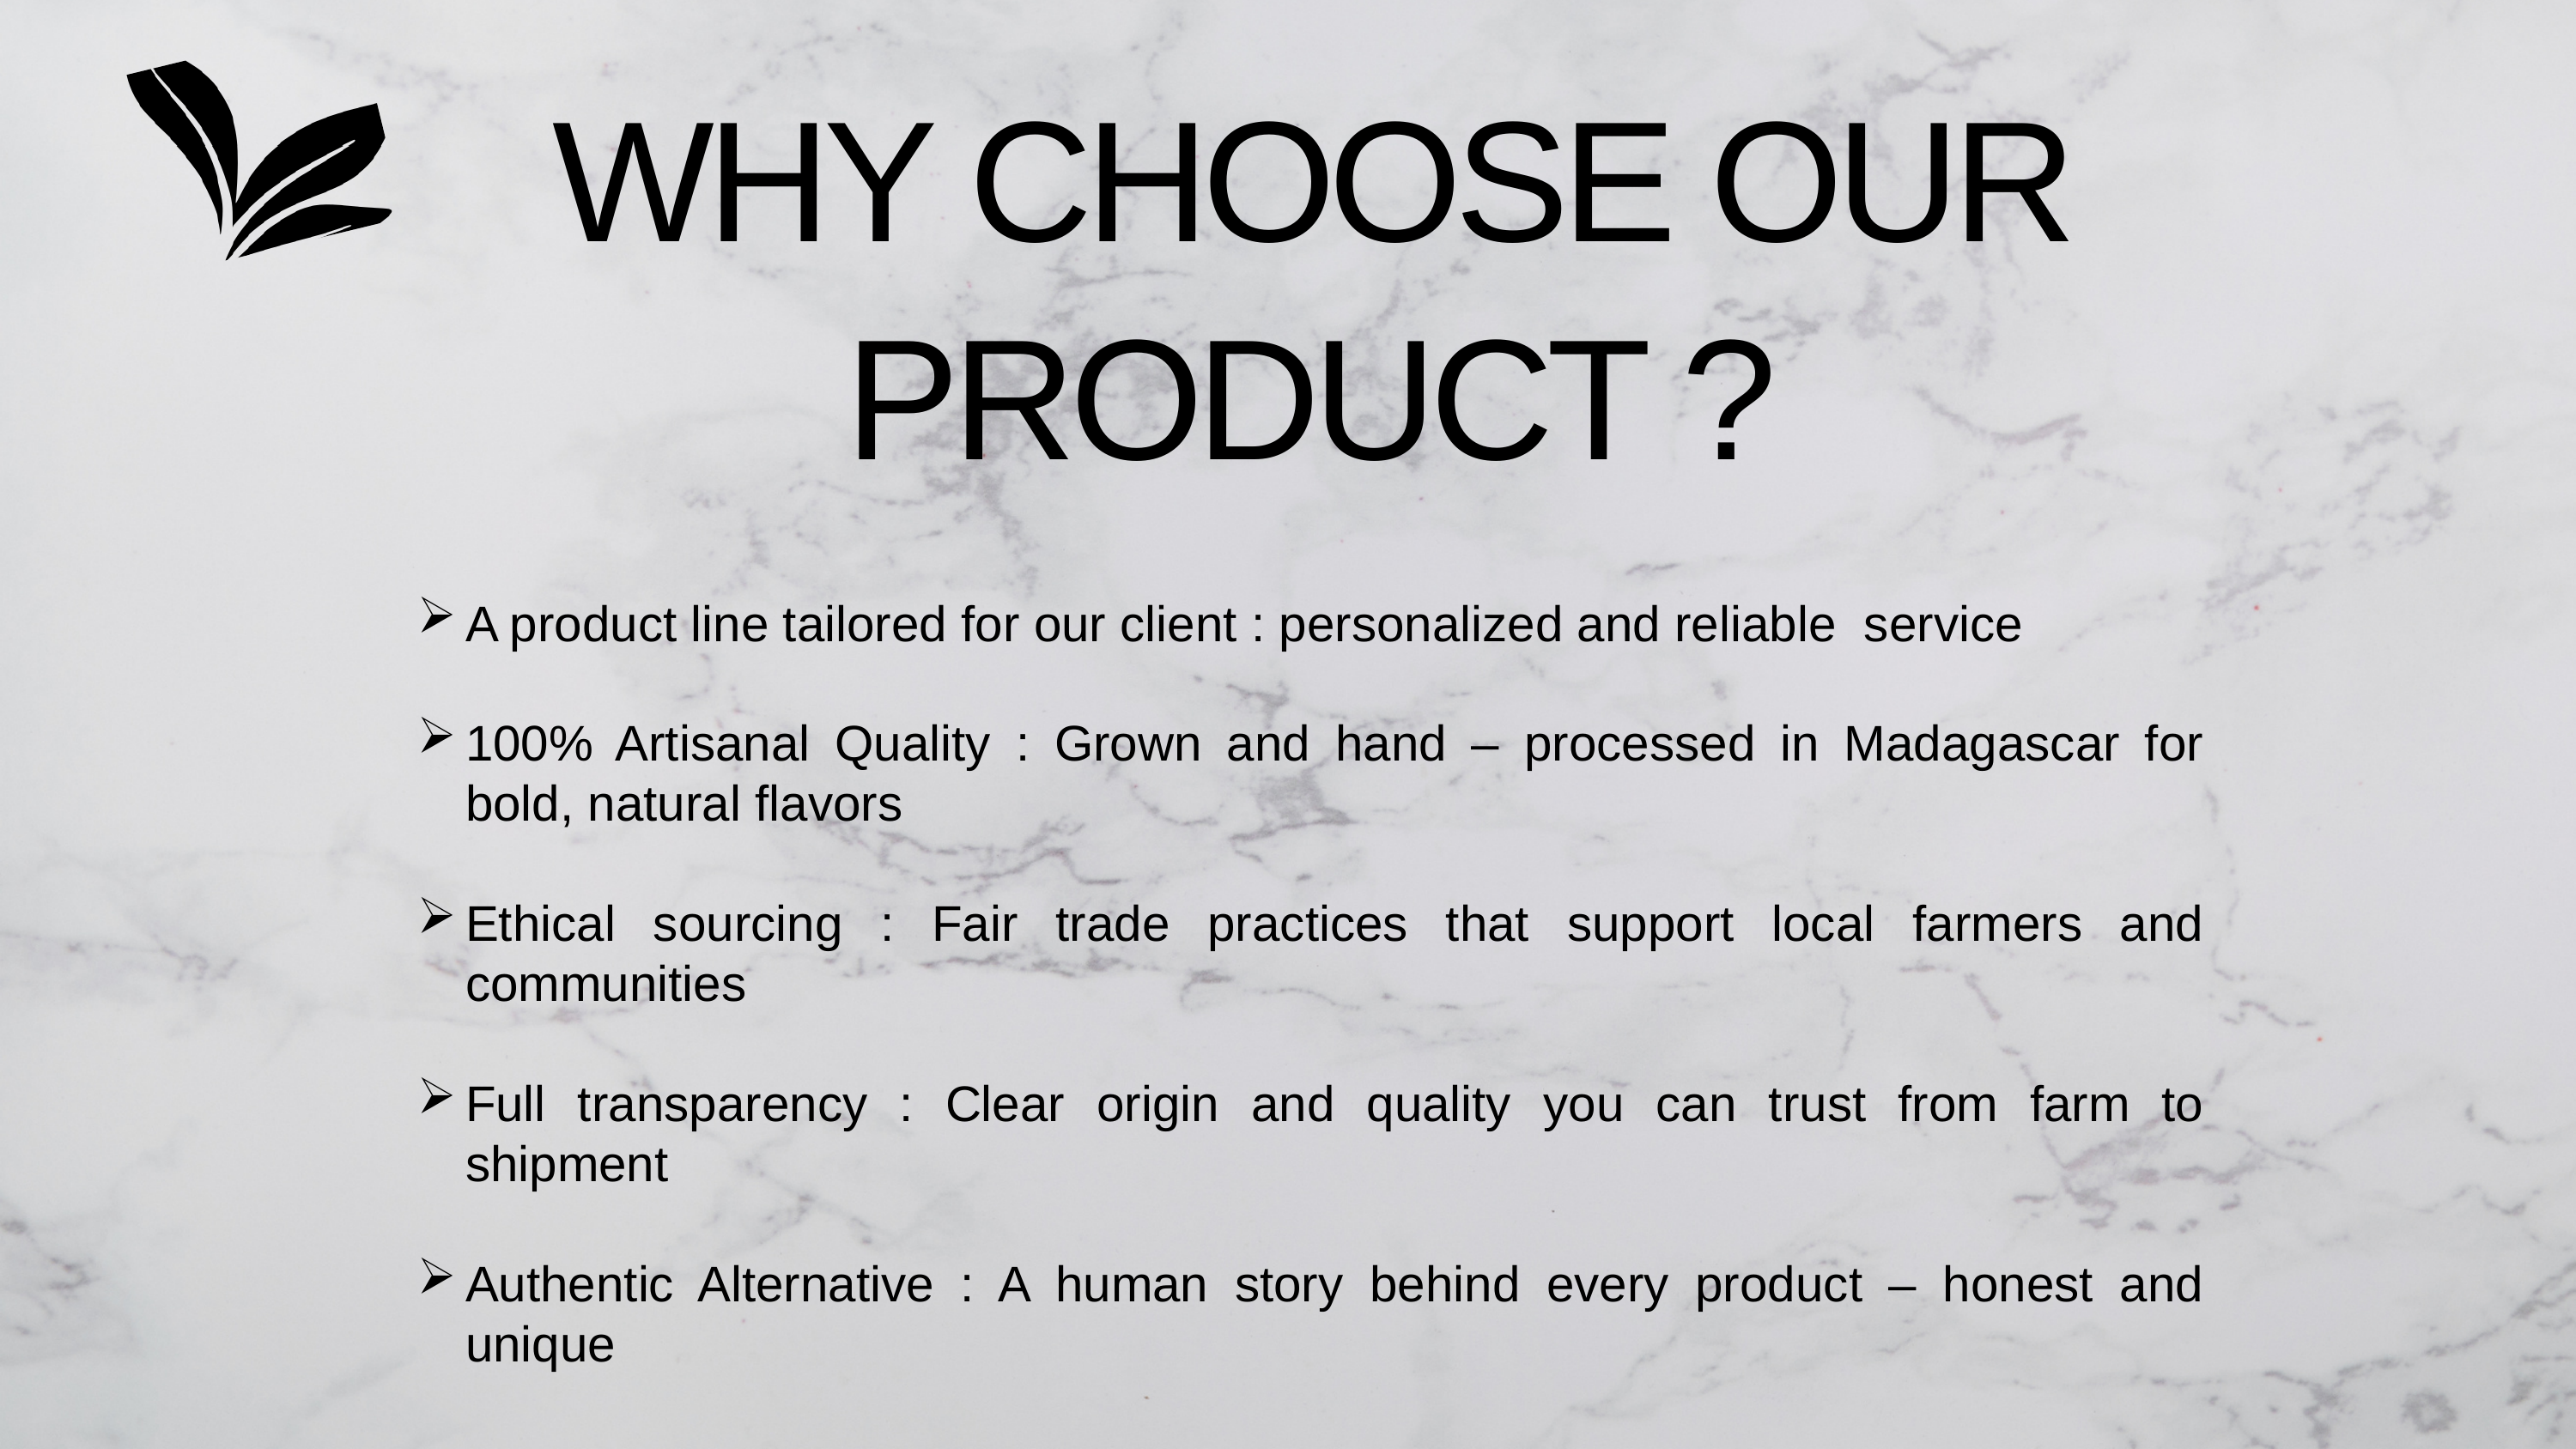

WHY CHOOSE OUR PRODUCT ?
A product line tailored for our client : personalized and reliable  service

100% Artisanal Quality : Grown and hand – processed in Madagascar for bold, natural flavors

Ethical sourcing : Fair trade practices that support local farmers and communities

Full transparency : Clear origin and quality you can trust from farm to shipment

Authentic Alternative : A human story behind every product – honest and unique